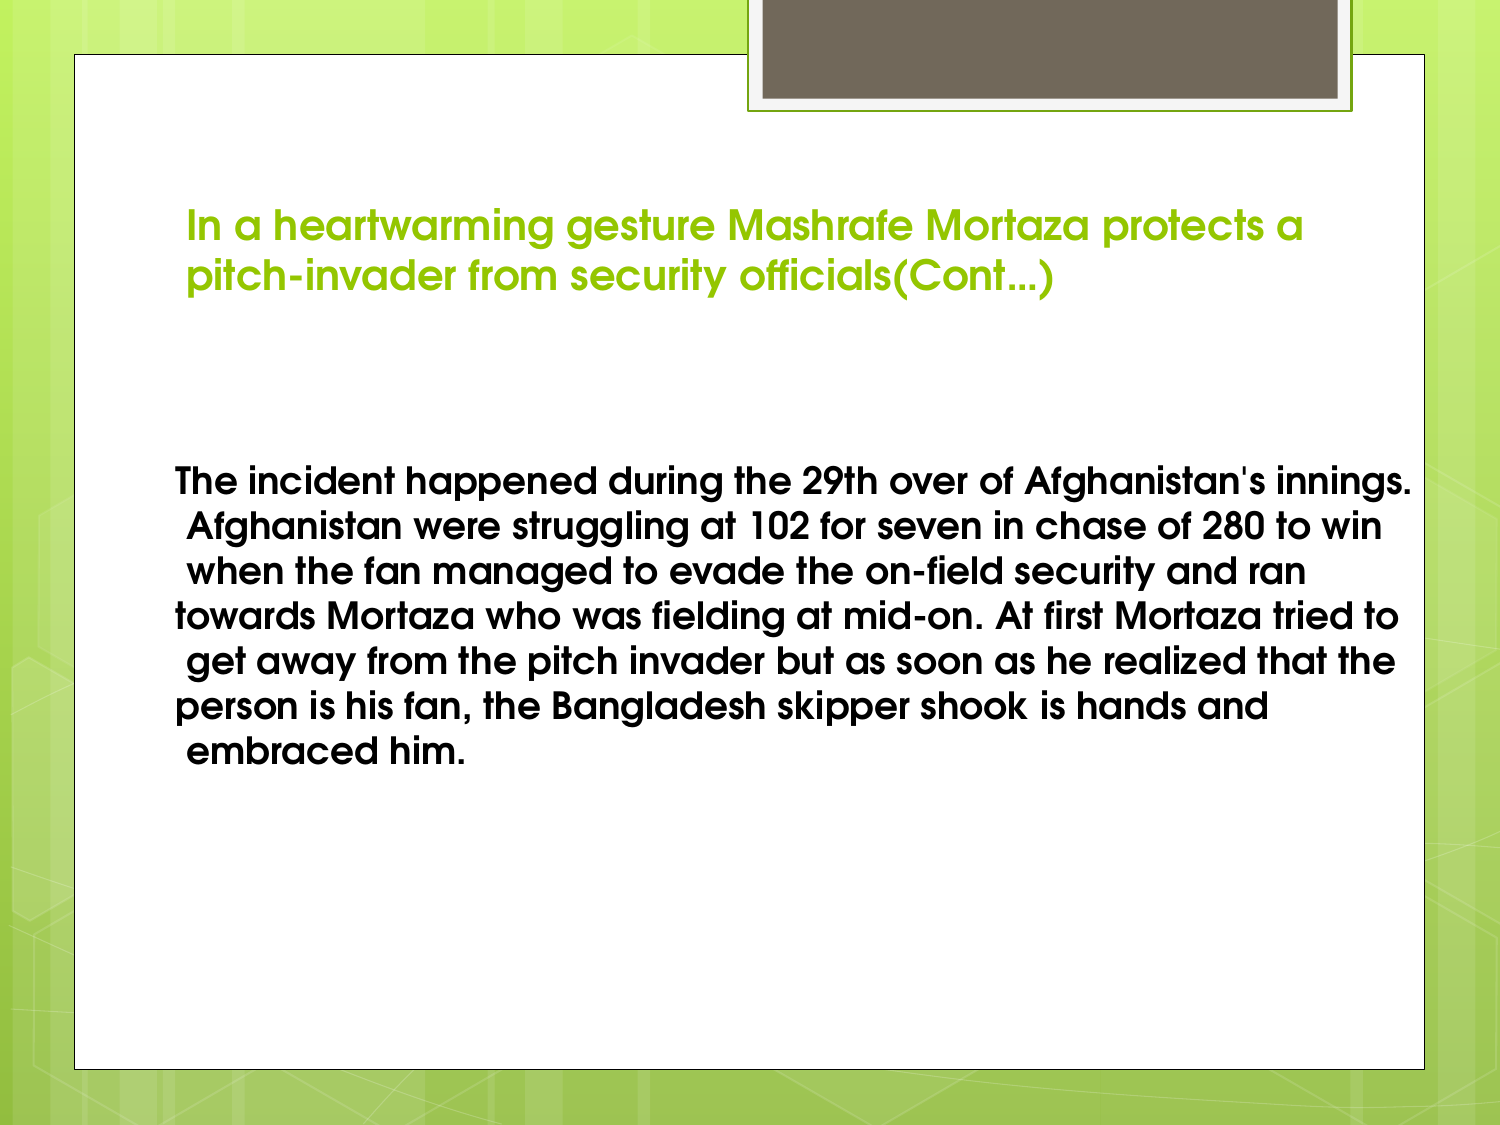

# In a heartwarming gesture Mashrafe Mortaza protects a pitch-invader from security officials(Cont…)
The incident happened during the 29th over of Afghanistan's innings.
 Afghanistan were struggling at 102 for seven in chase of 280 to win
 when the fan managed to evade the on-field security and ran
towards Mortaza who was fielding at mid-on. At first Mortaza tried to
 get away from the pitch invader but as soon as he realized that the
person is his fan, the Bangladesh skipper shook is hands and
 embraced him.